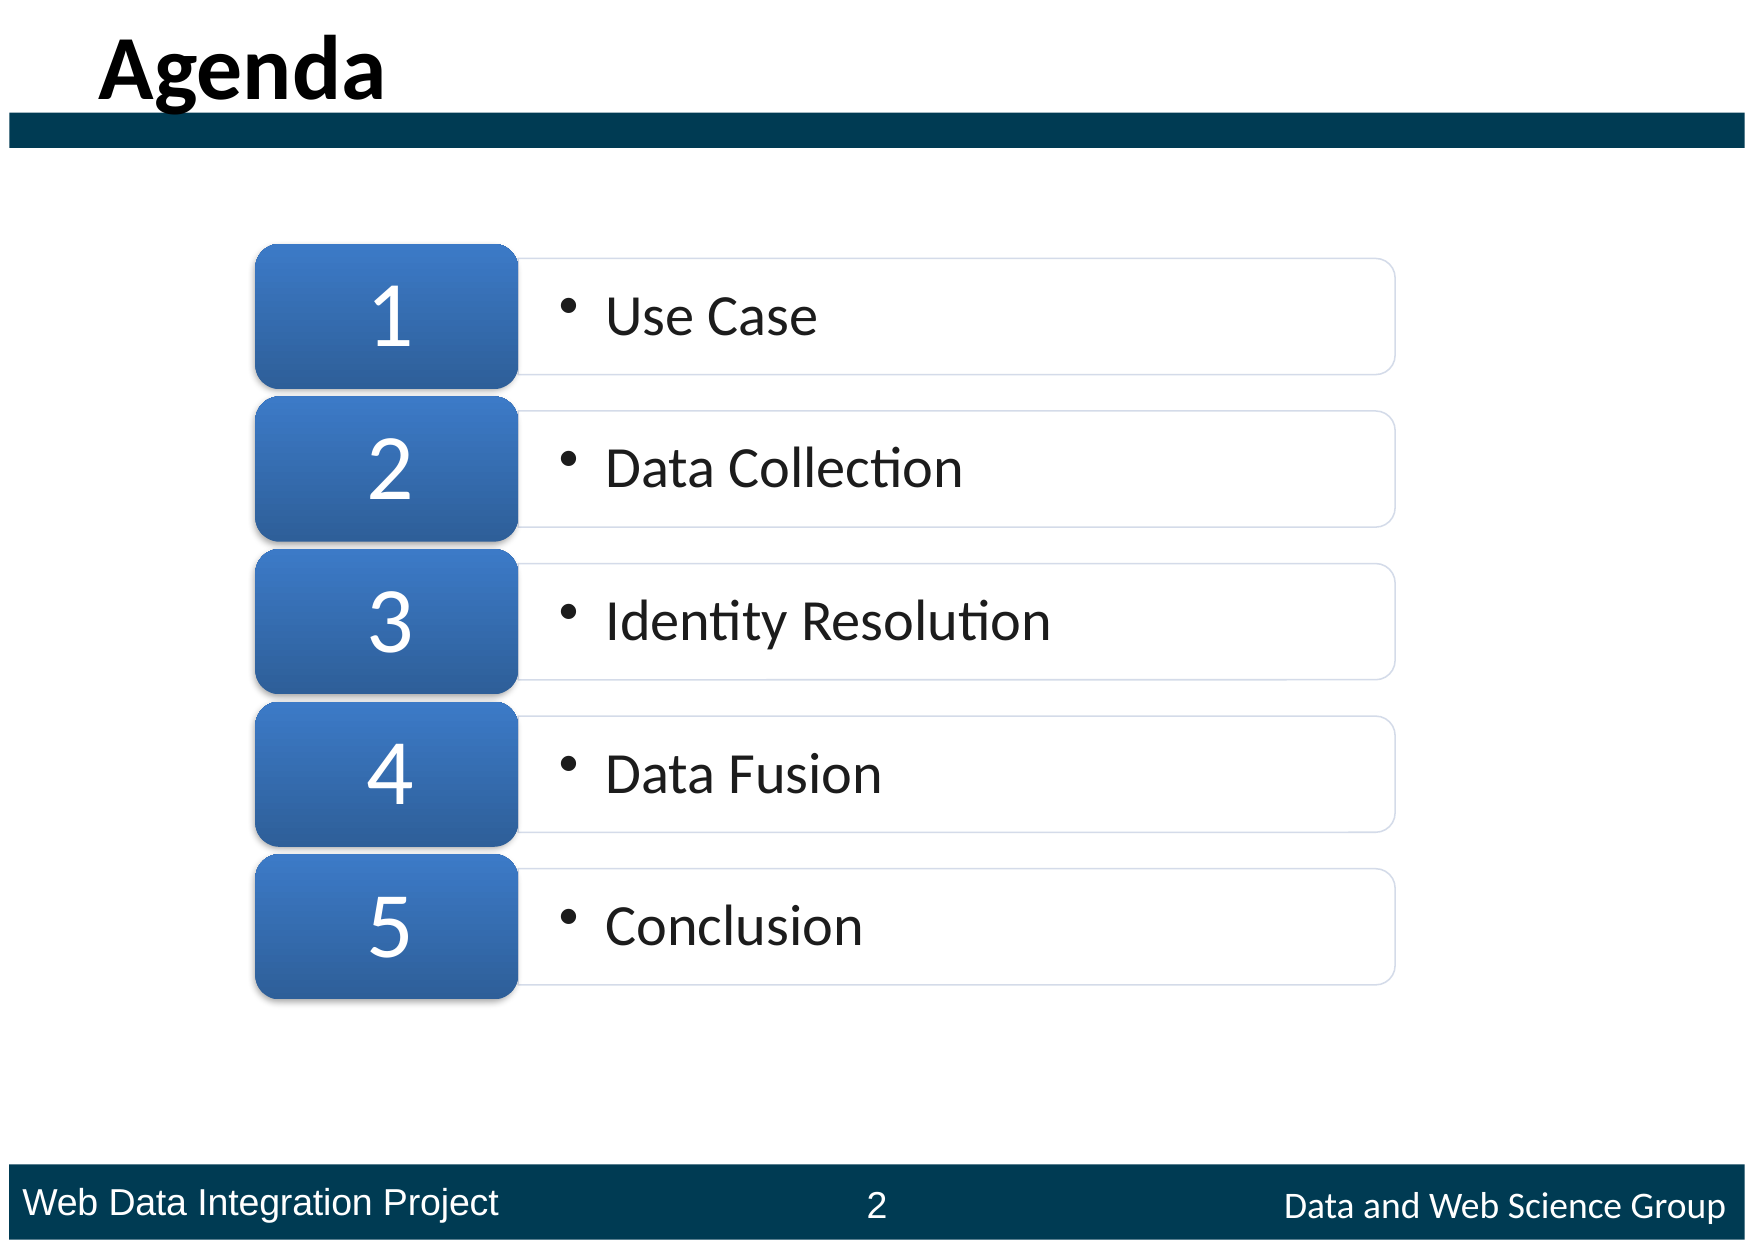

# Agenda
Use Case
1
Data Collection
2
Identity Resolution
3
Data Fusion
4
Conclusion
5